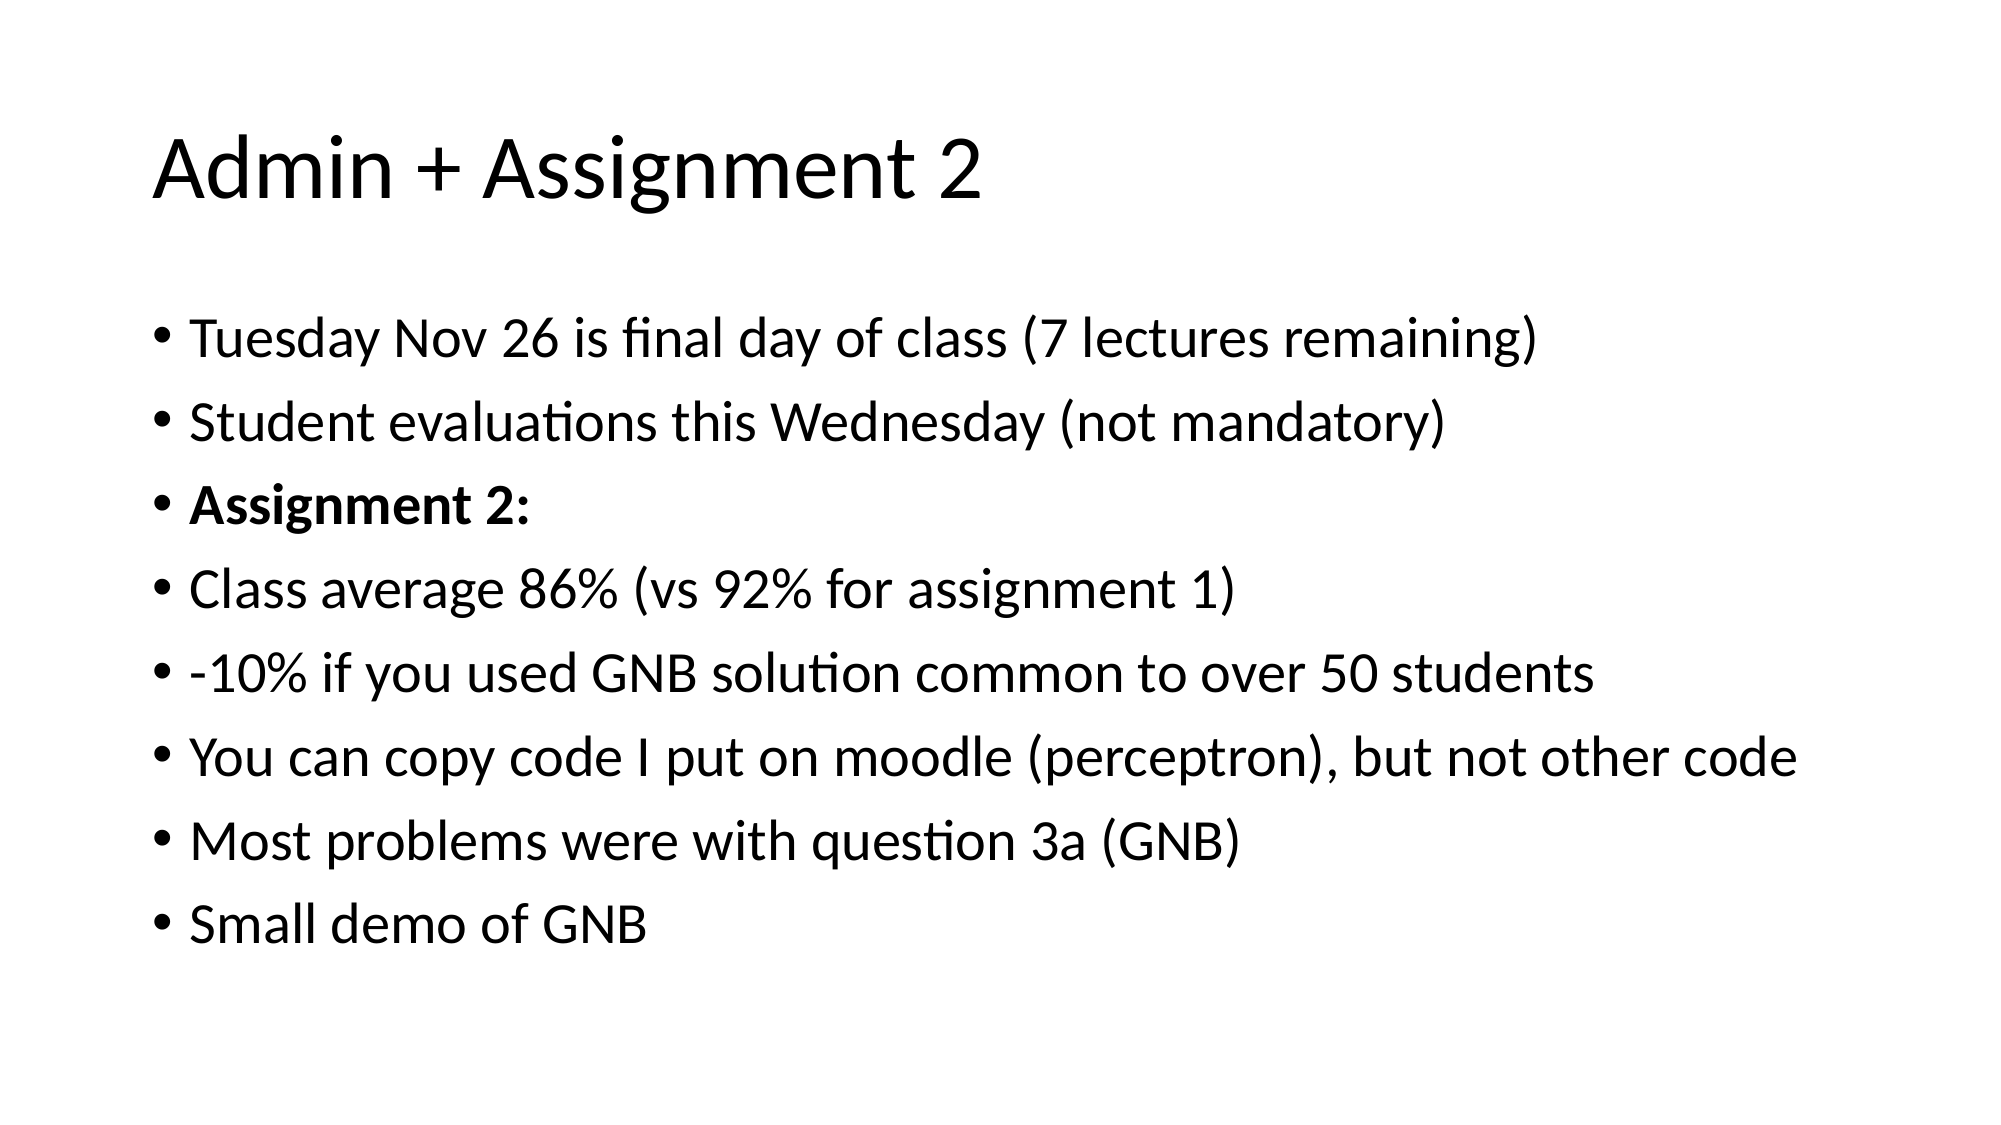

# Admin + Assignment 2
Tuesday Nov 26 is final day of class (7 lectures remaining)
Student evaluations this Wednesday (not mandatory)
Assignment 2:
Class average 86% (vs 92% for assignment 1)
-10% if you used GNB solution common to over 50 students
You can copy code I put on moodle (perceptron), but not other code
Most problems were with question 3a (GNB)
Small demo of GNB